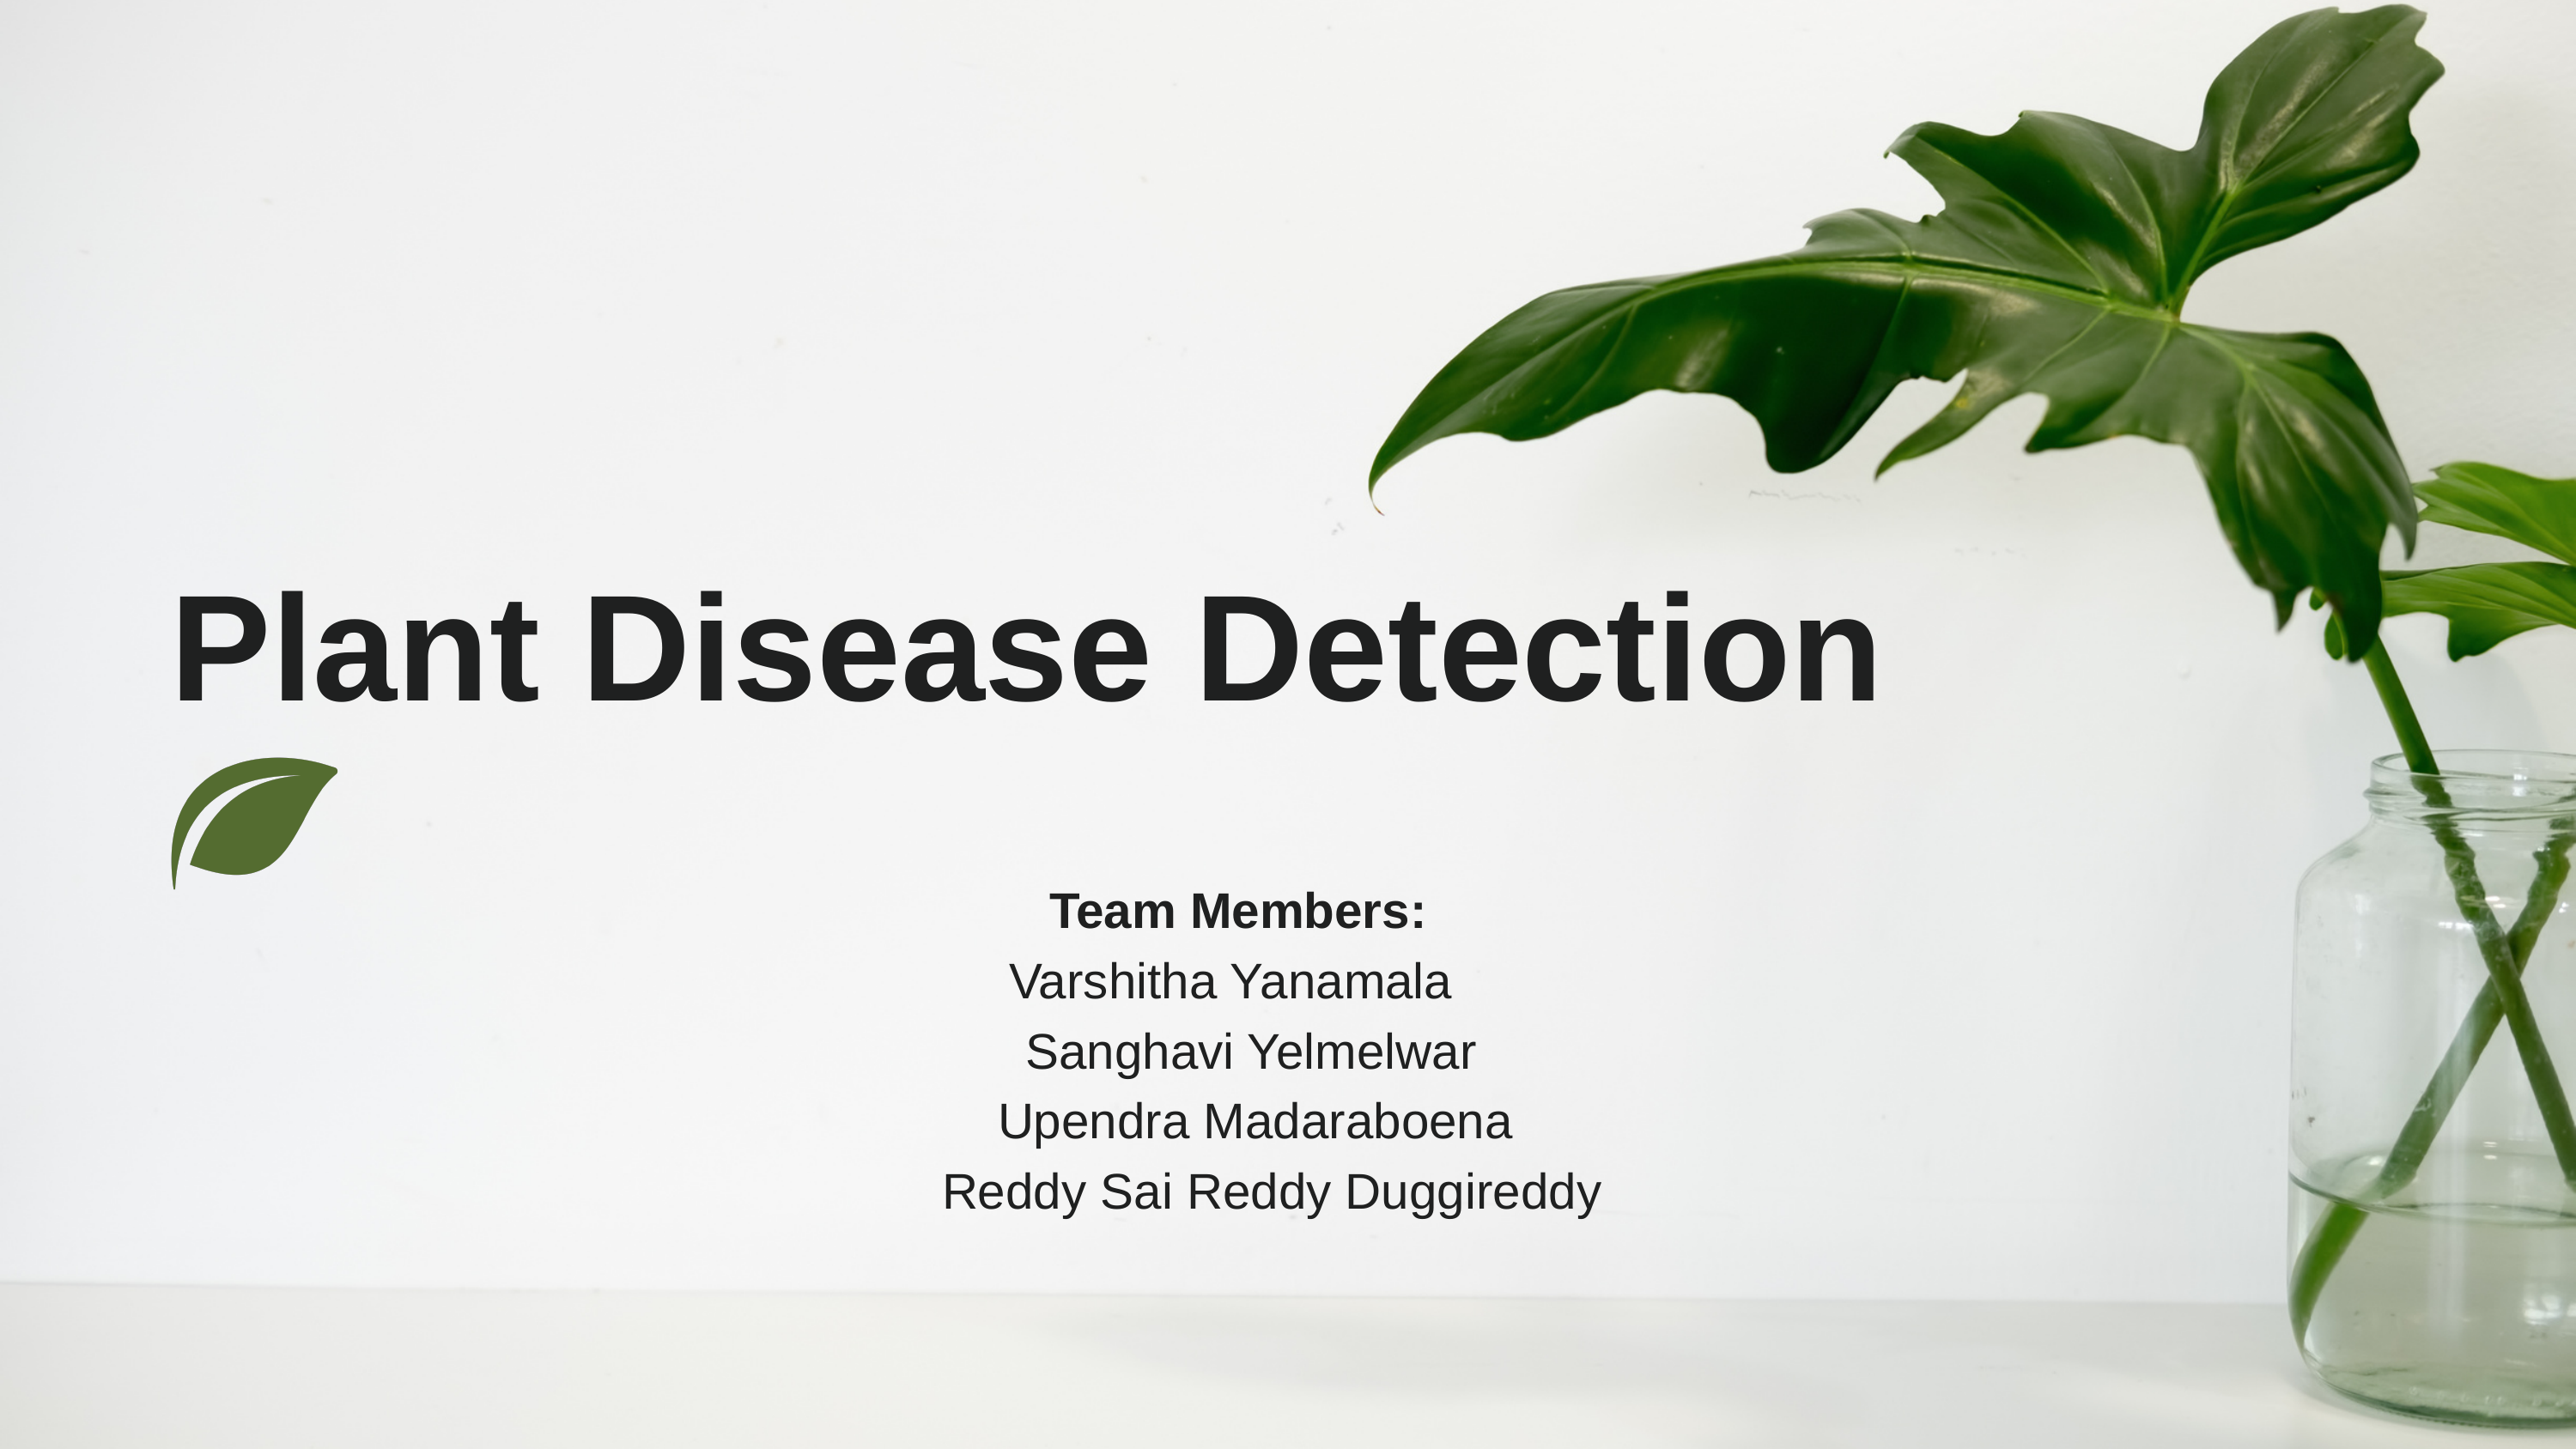

Plant Disease Detection

Team Members:
Varshitha Yanamala
                Sanghavi Yelmelwar
              Upendra Madaraboena
          Reddy Sai Reddy Duggireddy